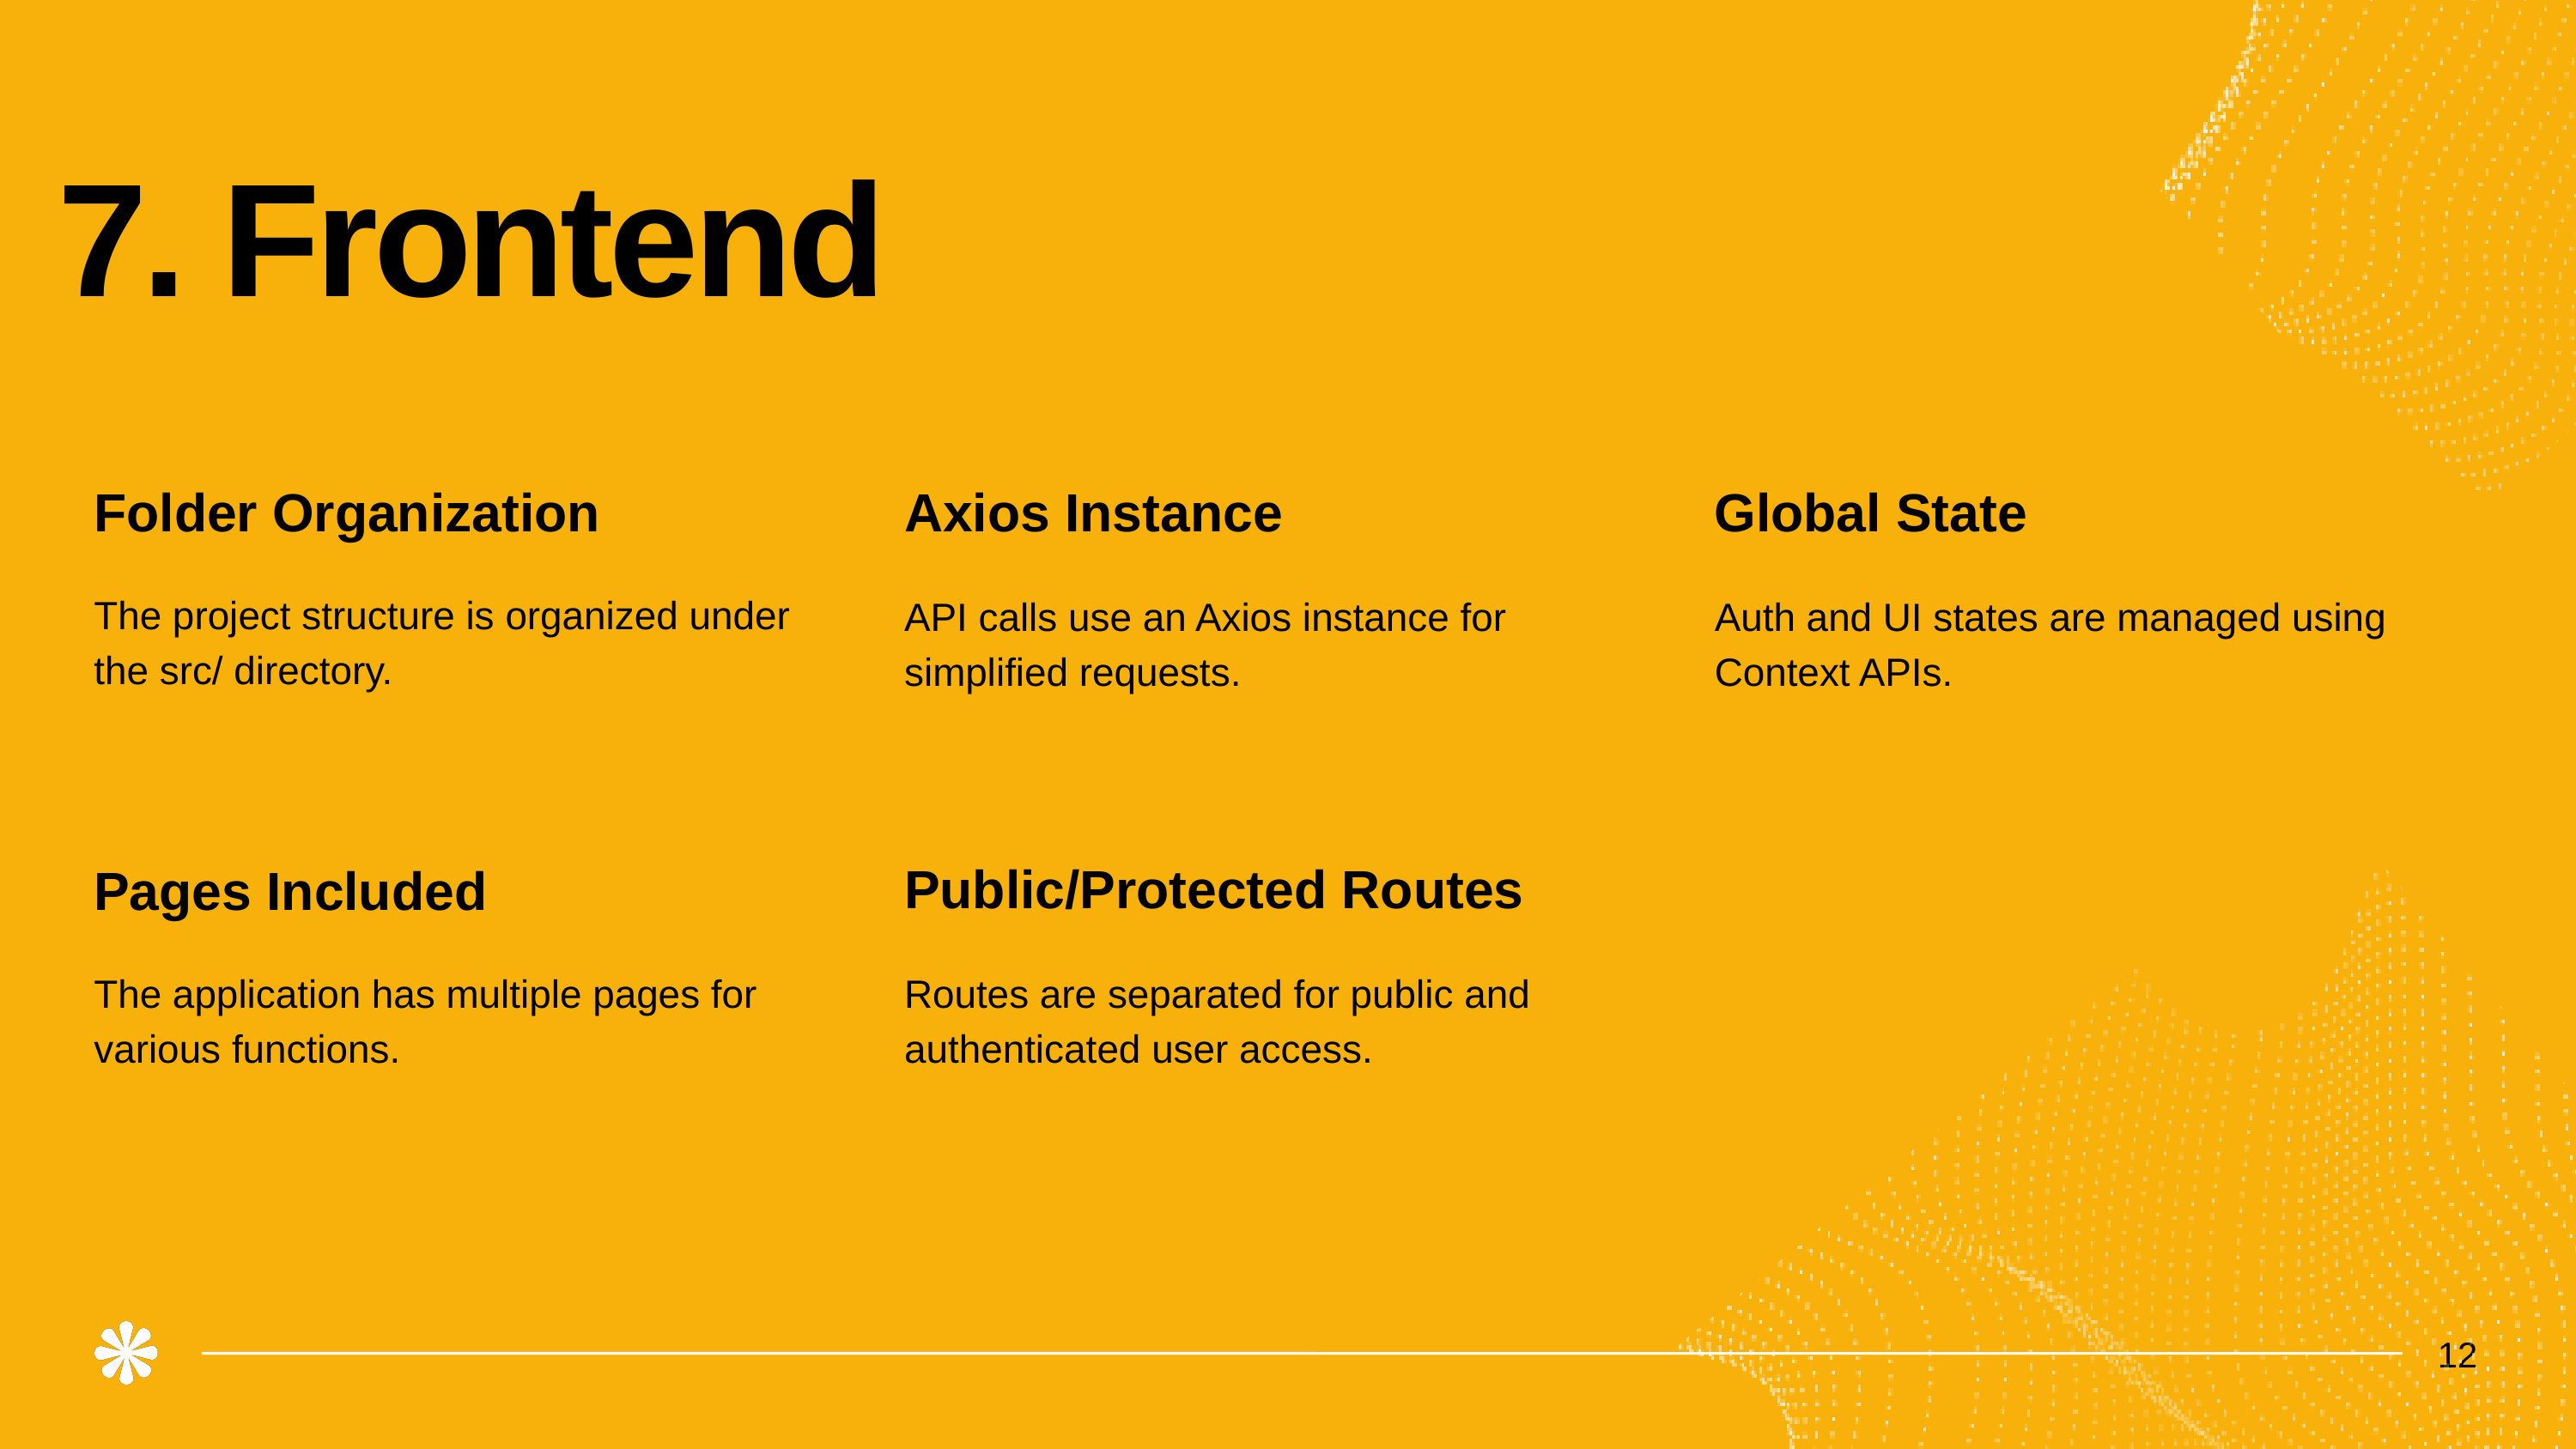

7. Frontend
Folder Organization
The project structure is organized under the src/ directory.
Axios Instance
API calls use an Axios instance for simplified requests.
Global State
Auth and UI states are managed using Context APIs.
Public/Protected Routes
Routes are separated for public and authenticated user access.
Pages Included
The application has multiple pages for various functions.

12